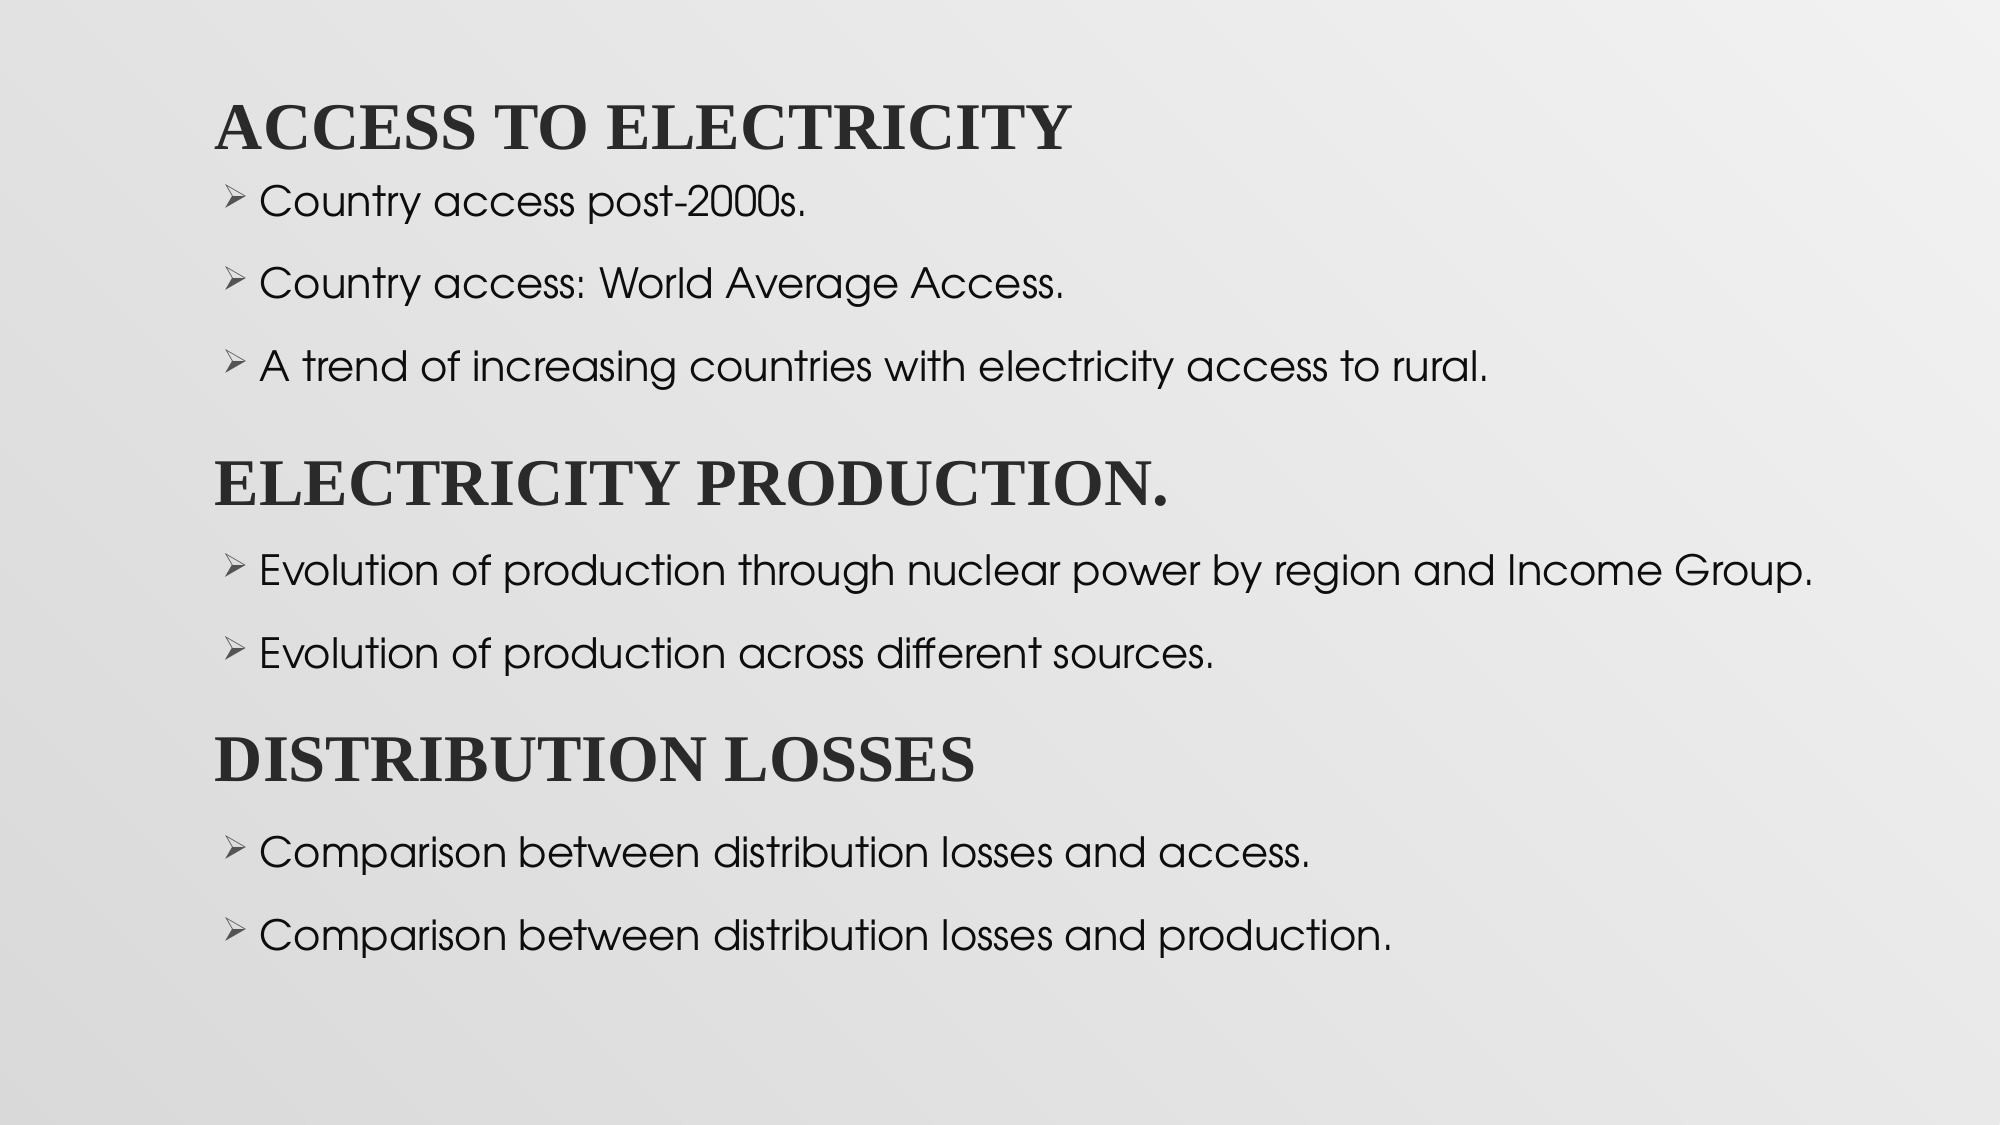

# Access to electricity
Country access post-2000s.
Country access: World Average Access.
A trend of increasing countries with electricity access to rural.
Electricity Production.
Evolution of production through nuclear power by region and Income Group.
Evolution of production across different sources.
Distribution losses
Comparison between distribution losses and access.
Comparison between distribution losses and production.